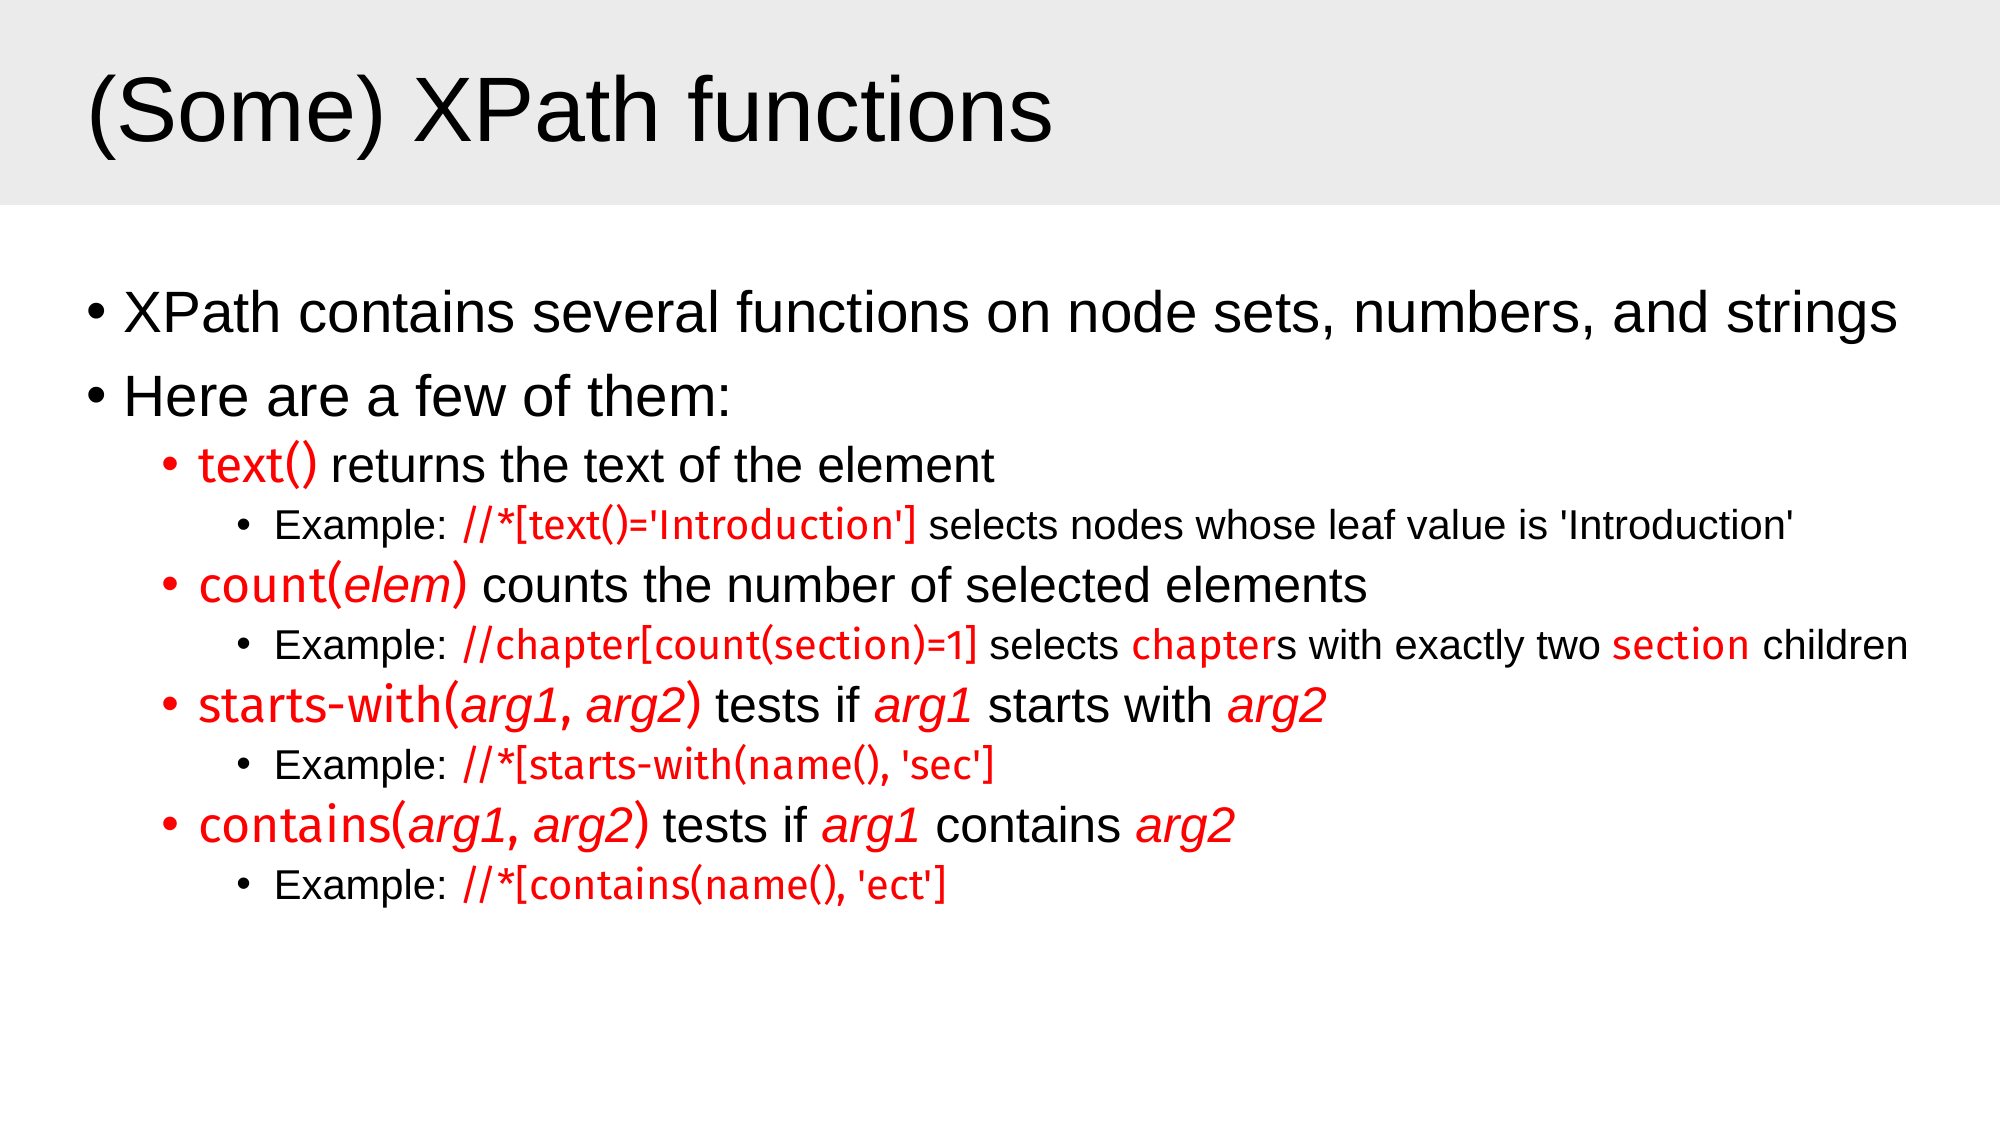

# (Some) XPath functions
XPath contains several functions on node sets, numbers, and strings
Here are a few of them:
text() returns the text of the element
Example: //*[text()='Introduction'] selects nodes whose leaf value is 'Introduction'
count(elem) counts the number of selected elements
Example: //chapter[count(section)=1] selects chapters with exactly two section children
starts-with(arg1, arg2) tests if arg1 starts with arg2
Example: //*[starts-with(name(), 'sec']
contains(arg1, arg2) tests if arg1 contains arg2
Example: //*[contains(name(), 'ect']